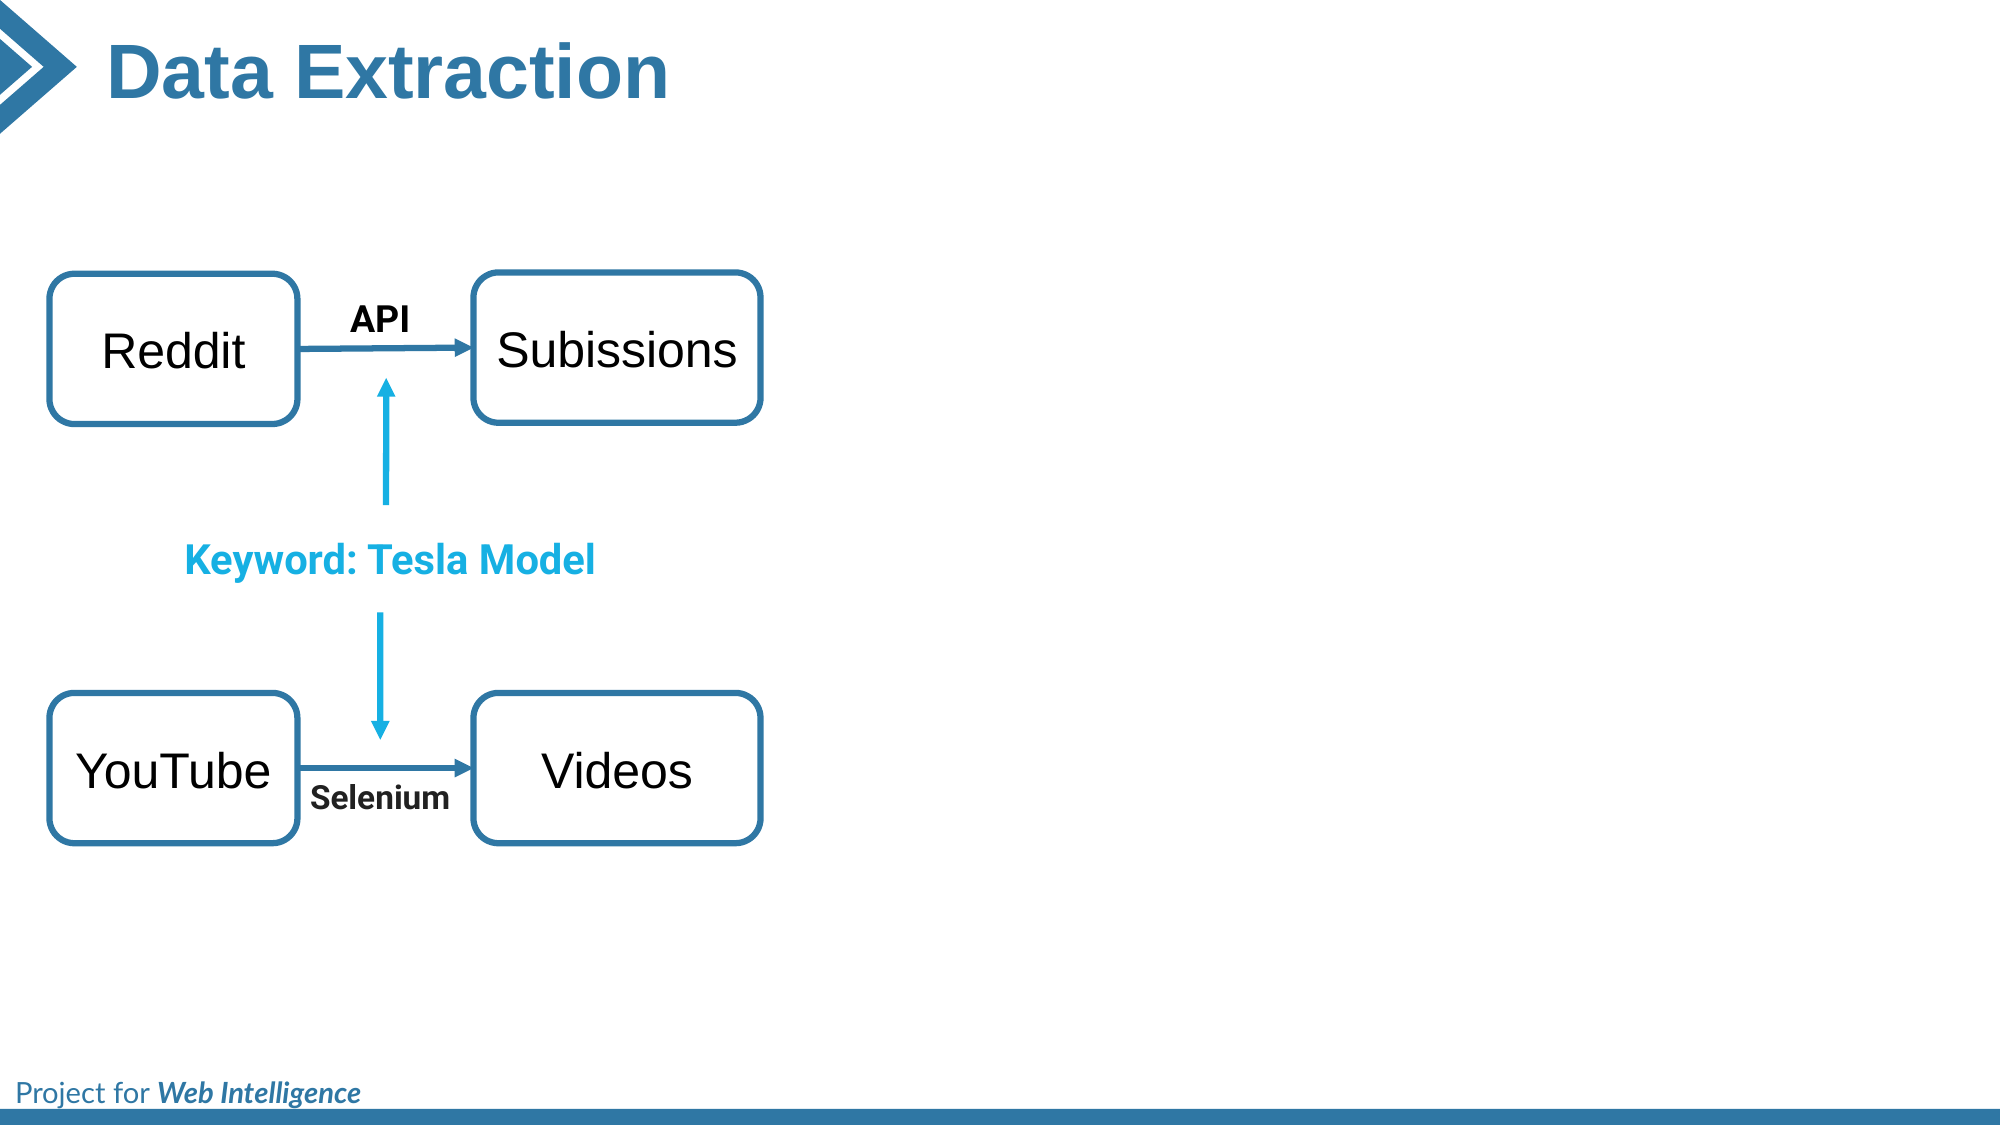

Data Extraction
API
Subissions
Reddit
Keyword: Tesla Model
Videos
YouTube
Selenium